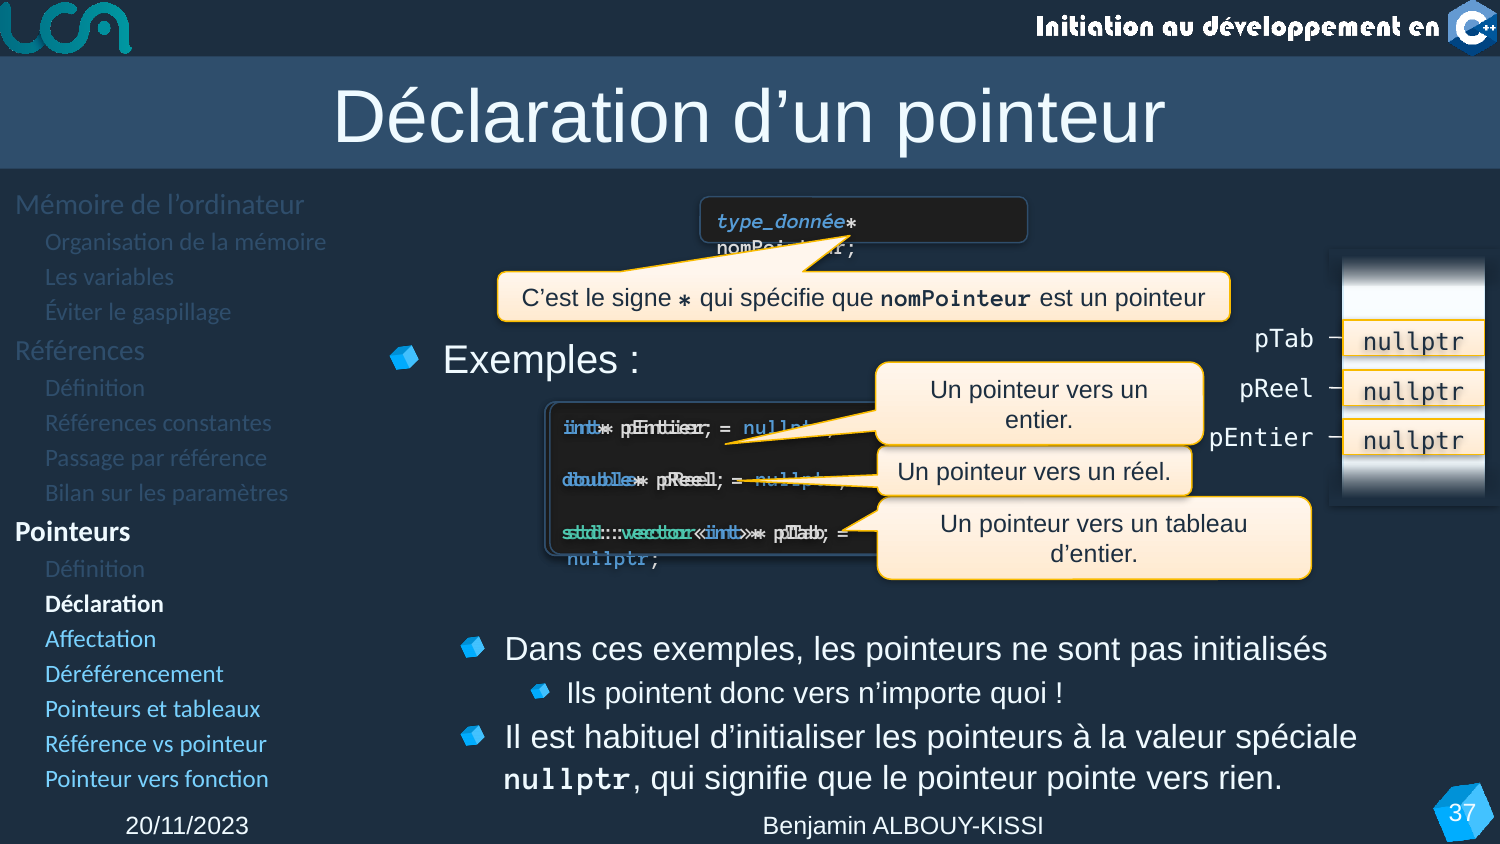

# Déclaration d’un pointeur
Mémoire de l’ordinateur
Organisation de la mémoire
Les variables
Éviter le gaspillage
Références
Définition
Références constantes
Passage par référence
Bilan sur les paramètres
Pointeurs
Définition
Déclaration
Affectation
Déréférencement
Pointeurs et tableaux
Référence vs pointeur
Pointeur vers fonction
type_donnée* nomPointeur;

C’est le signe * qui spécifie que nomPointeur est un pointeur
pTab

nullptr
Exemples :

Dans ces exemples, les pointeurs ne sont pas initialisés
Ils pointent donc vers n’importe quoi !
Il est habituel d’initialiser les pointeurs à la valeur spéciale nullptr, qui signifie que le pointeur pointe vers rien.
pReel

nullptr
Un pointeur vers un entier.

int* pEntier = nullptr;

double* pReel = nullptr;

std::vector<int>* pTab = nullptr;
int* pEntier;

double* pReel;

std::vector<int>* pTab;
pEntier

nullptr
Un pointeur vers un réel.

Un pointeur vers un tableau d’entier.
37
20/11/2023
Benjamin ALBOUY-KISSI